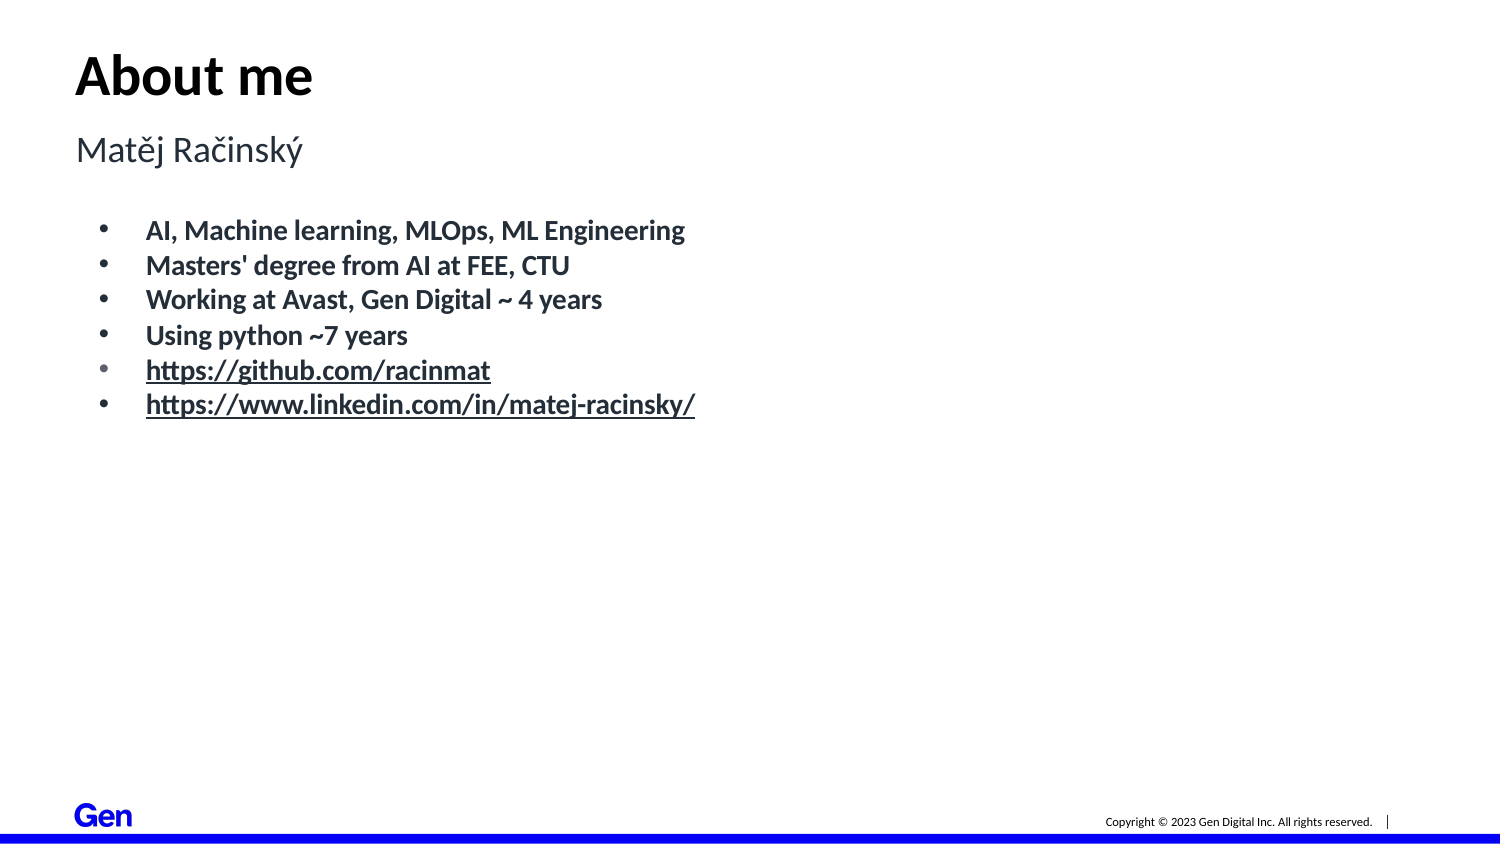

# About me
Matěj Račinský
AI, Machine learning, MLOps, ML Engineering
Masters' degree from AI at FEE, CTU
Working at Avast, Gen Digital ~ 4 years
Using python ~7 years
https://github.com/racinmat
https://www.linkedin.com/in/matej-racinsky/

Copyright © 2023 Gen Digital Inc. All rights reserved.